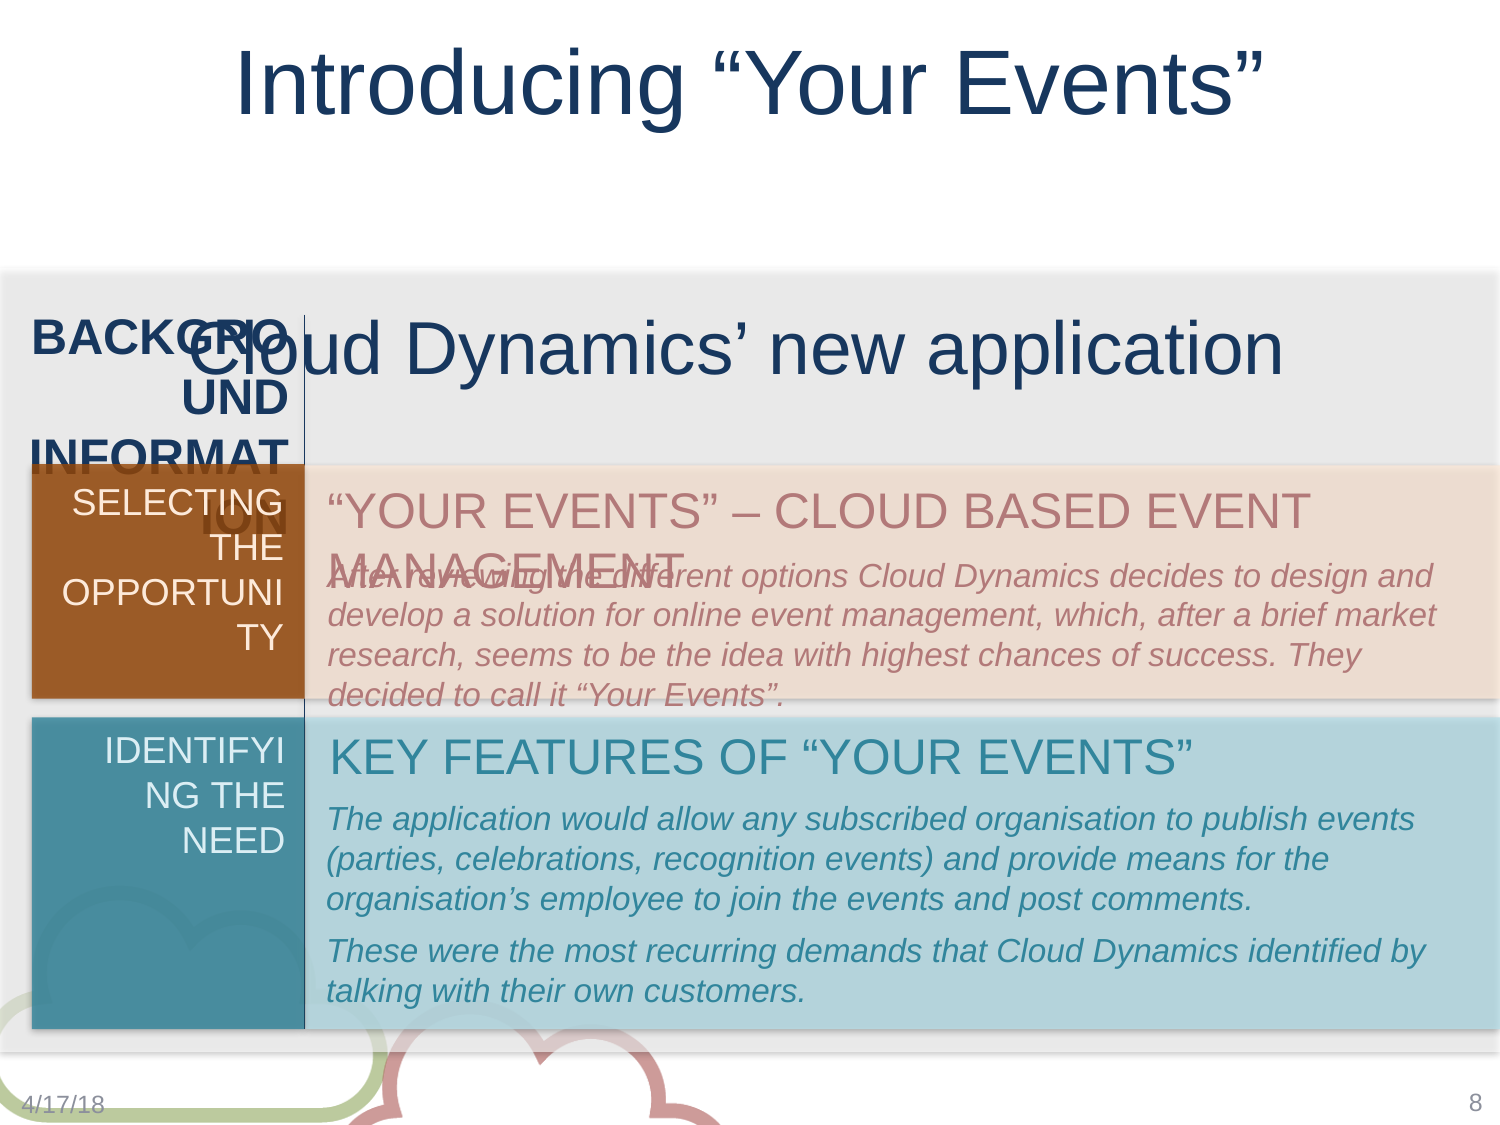

# Introducing “Your Events”

Cloud Dynamics’ new application
BACKGROUND INFORMATION

“YOUR EVENTS” – CLOUD BASED EVENT MANAGEMENT
After reviewing the different options Cloud Dynamics decides to design and develop a solution for online event management, which, after a brief market research, seems to be the idea with highest chances of success. They decided to call it “Your Events”.
SELECTING THE OPPORTUNITY

IDENTIFYING THE NEED
KEY FEATURES OF “YOUR EVENTS”
The application would allow any subscribed organisation to publish events (parties, celebrations, recognition events) and provide means for the organisation’s employee to join the events and post comments.
These were the most recurring demands that Cloud Dynamics identified by talking with their own customers.
8
4/17/18